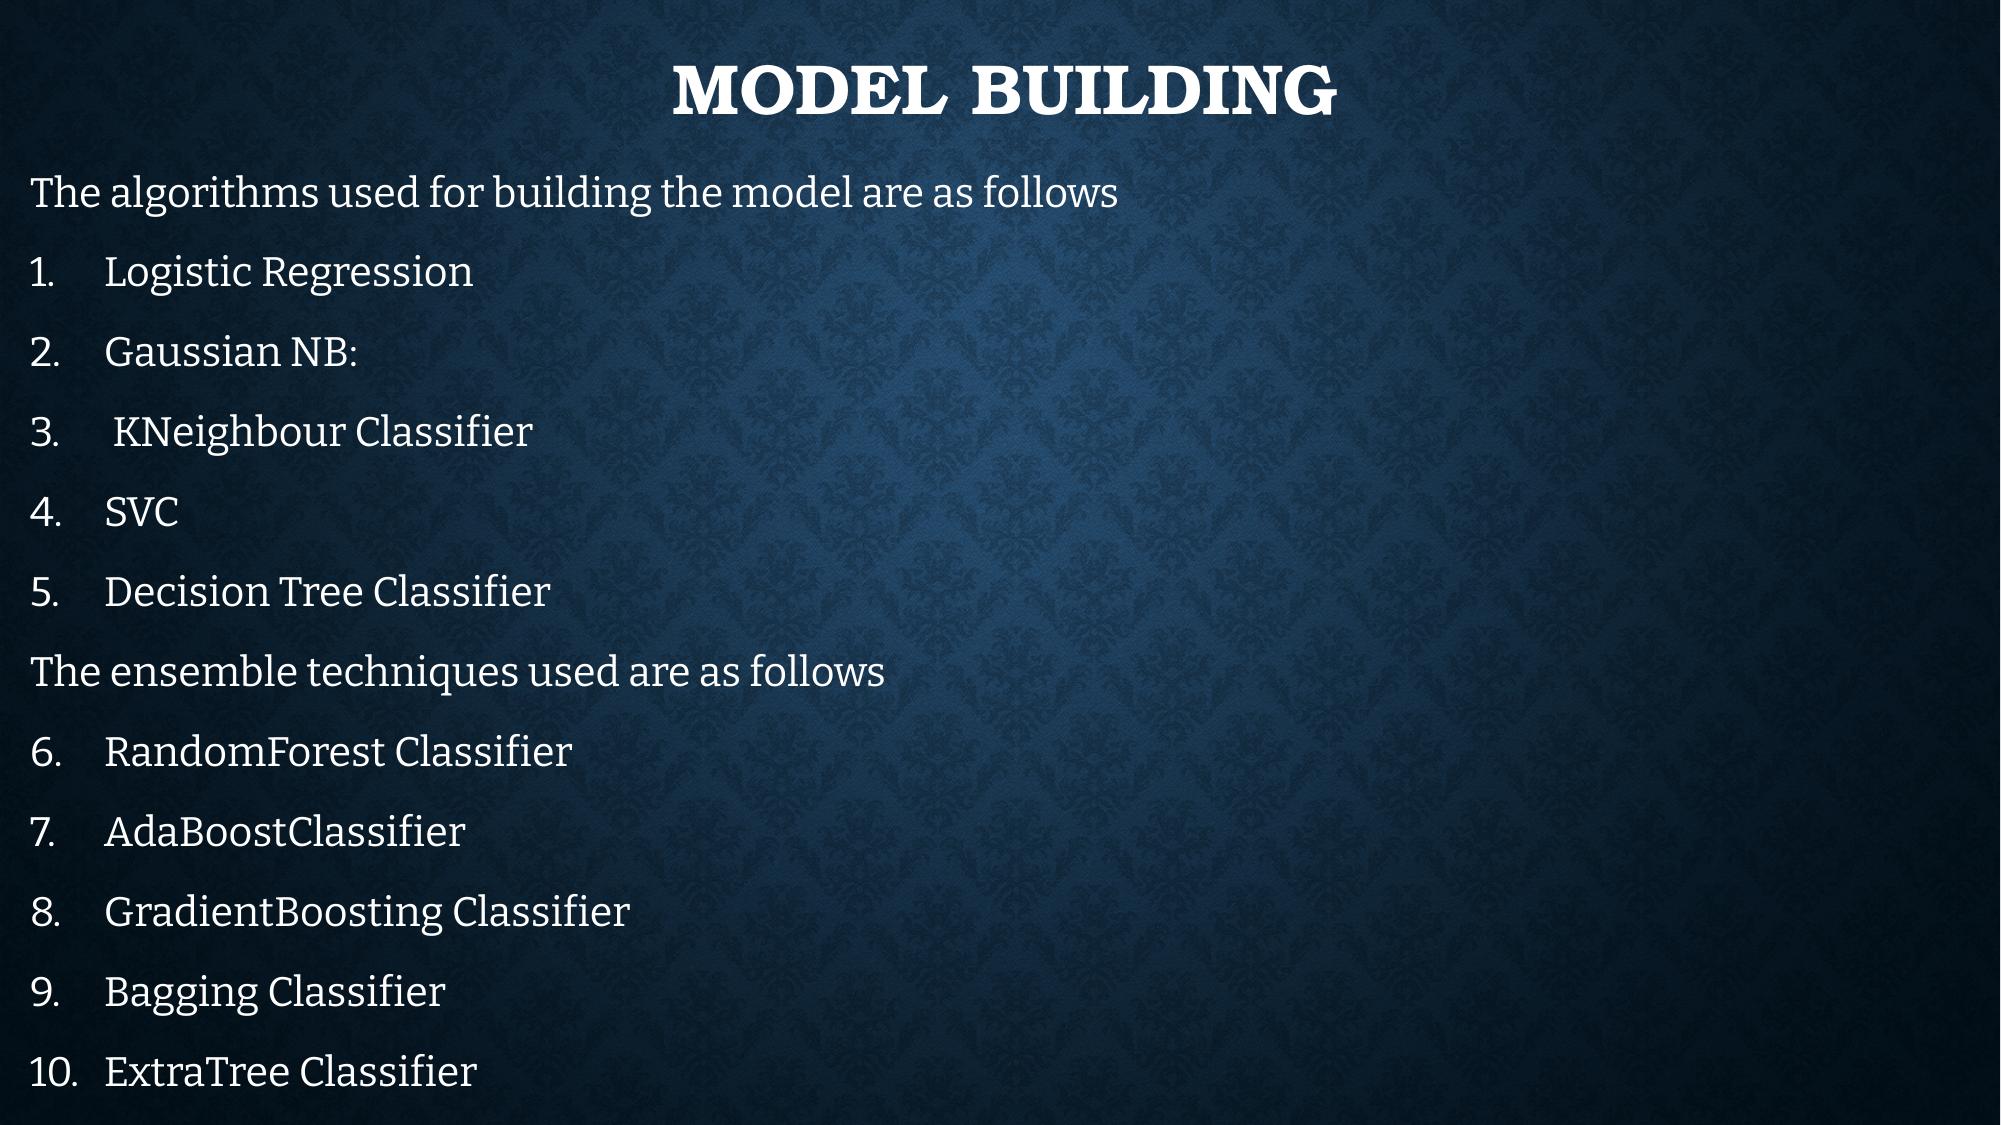

# Model building
The algorithms used for building the model are as follows
Logistic Regression
Gaussian NB:
 KNeighbour Classifier
SVC
Decision Tree Classifier
The ensemble techniques used are as follows
RandomForest Classifier
AdaBoostClassifier
GradientBoosting Classifier
Bagging Classifier
ExtraTree Classifier